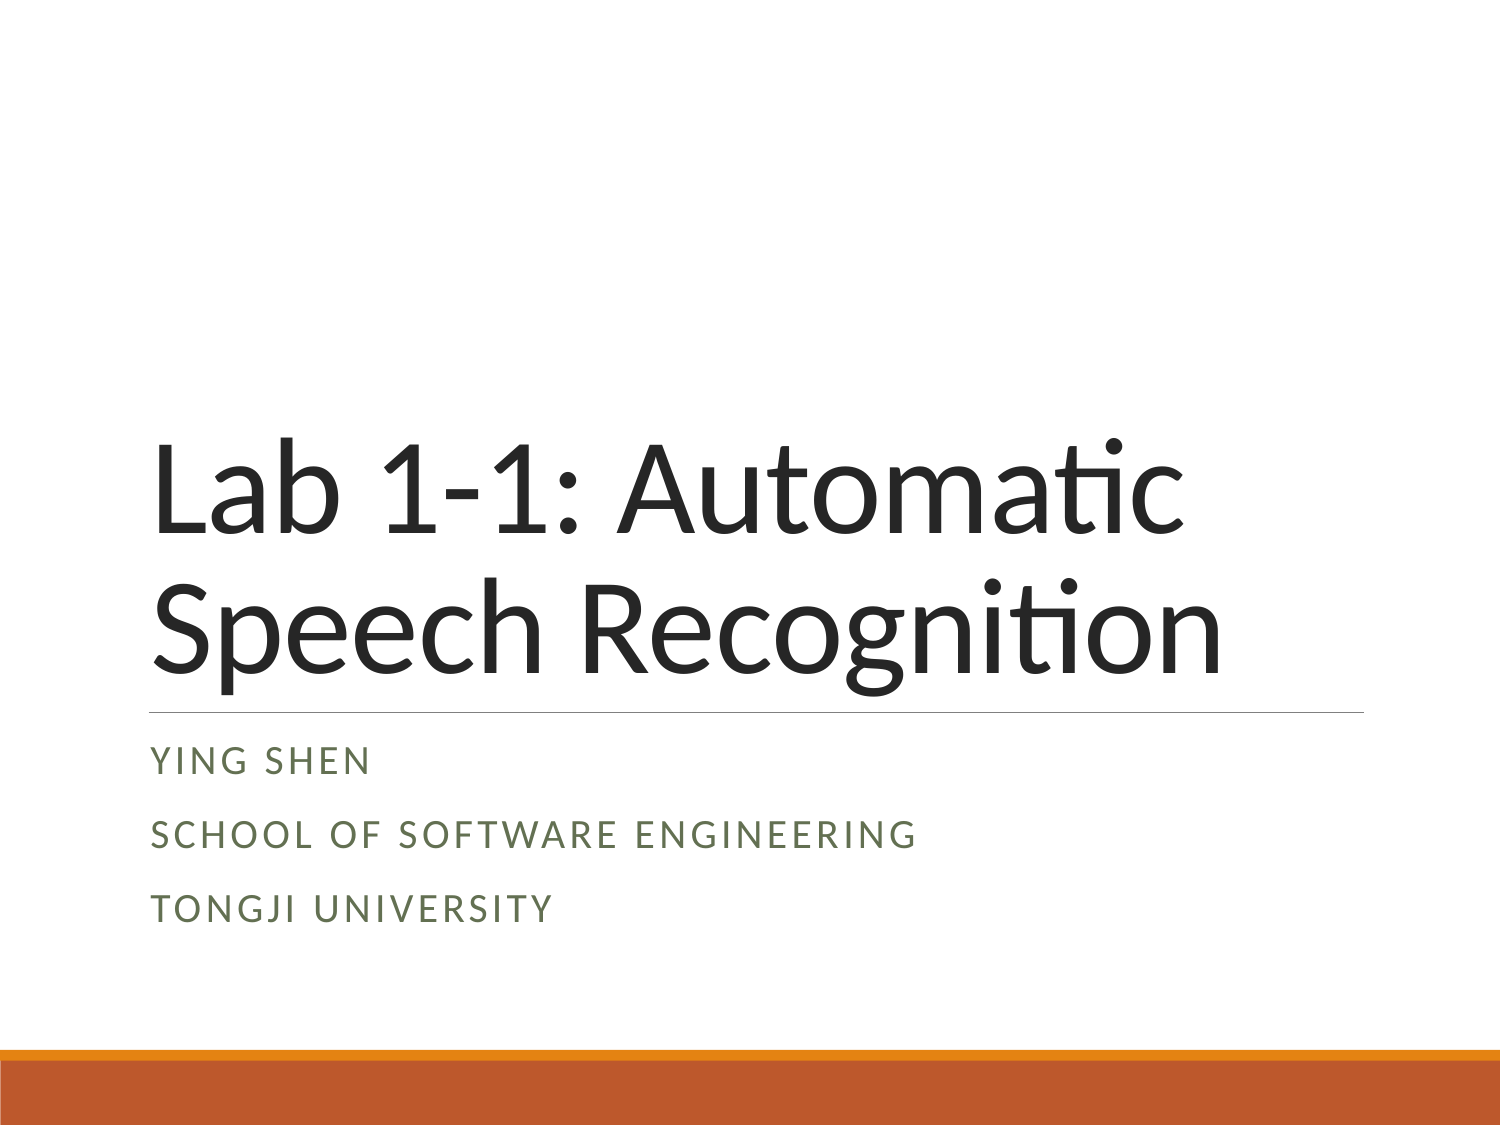

# Lab 1-1: Automatic Speech Recognition
Ying shen
School of software engineering
tongji university